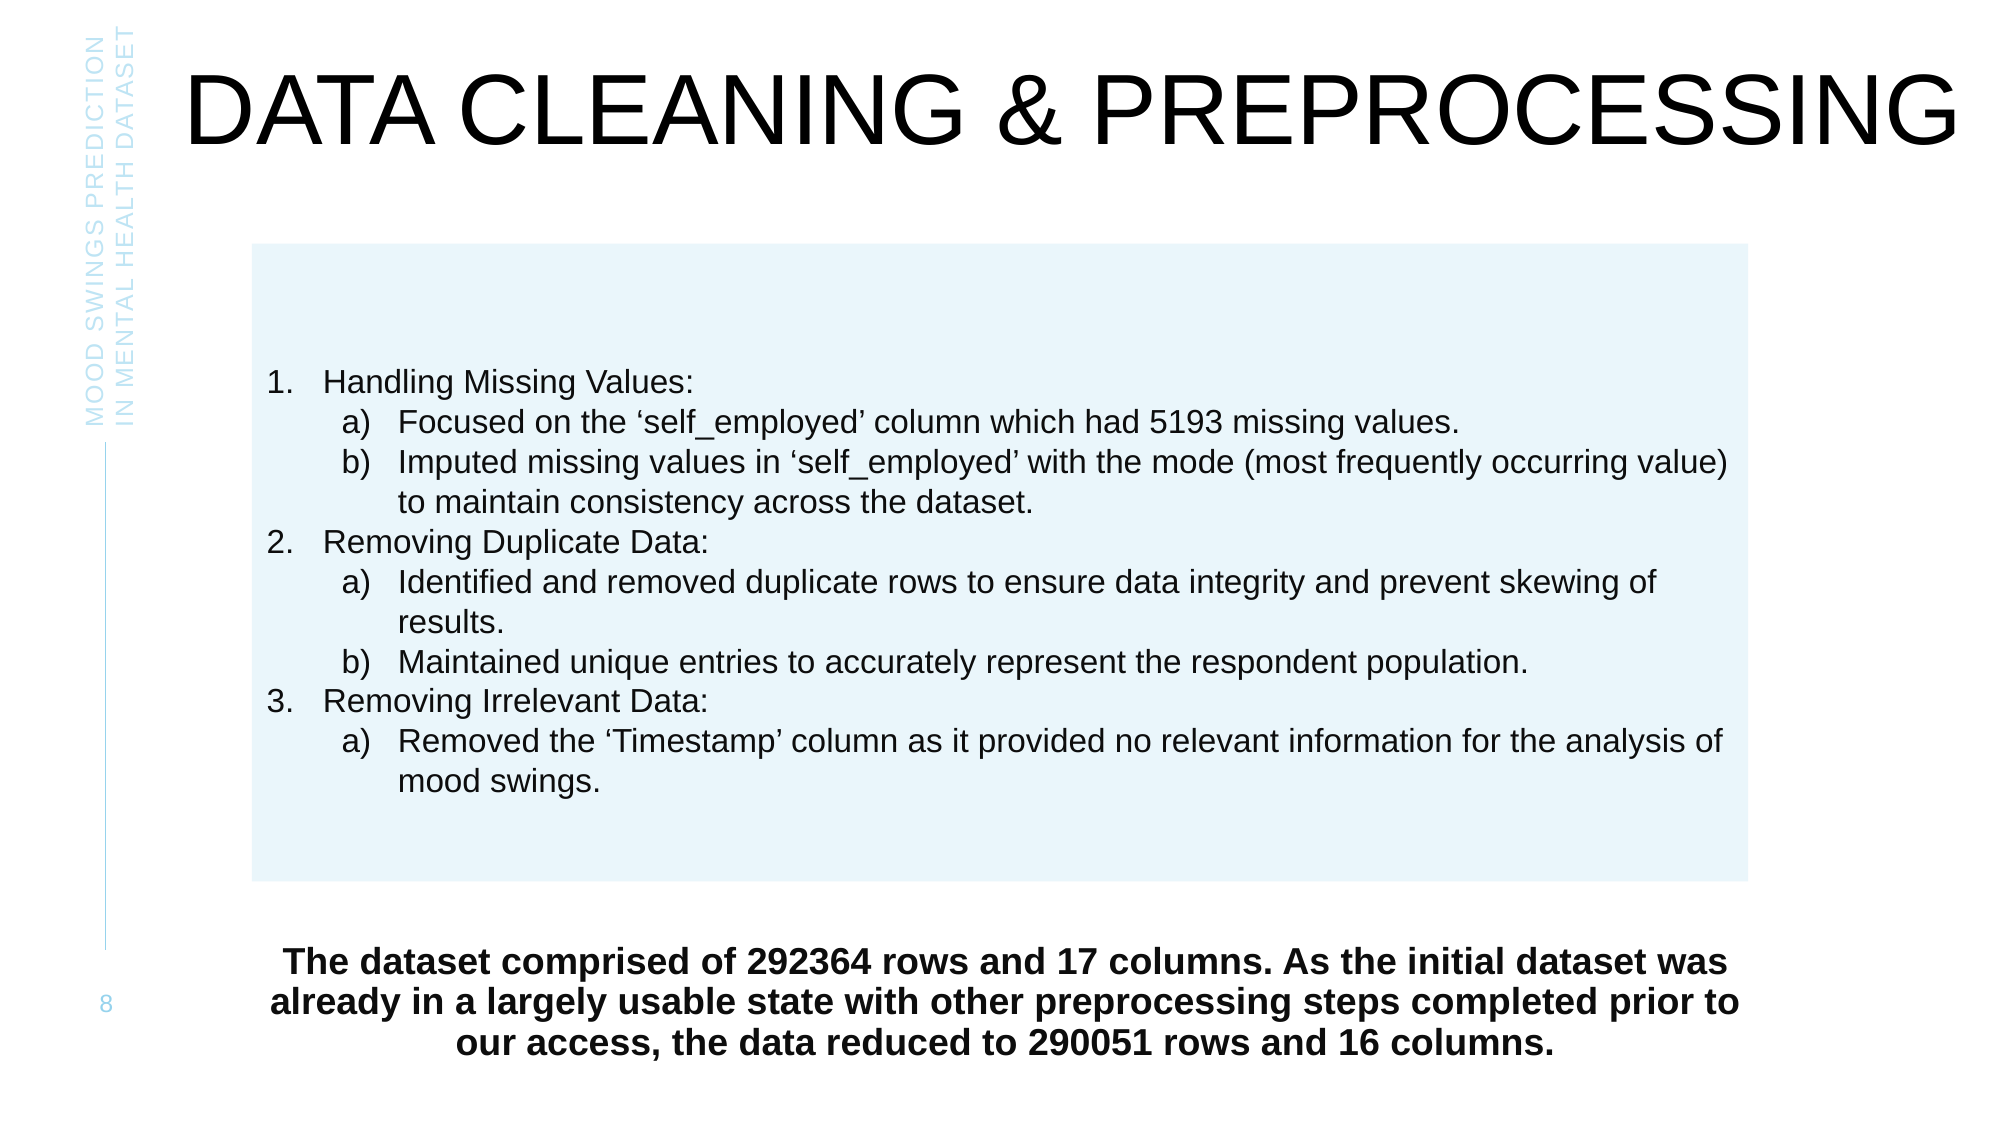

DATA CLEANING & PREPROCESSING
MOOD SWINGS PREDICTION IN MENTAL HEALTH DATASET
#
Handling Missing Values:
Focused on the ‘self_employed’ column which had 5193 missing values.
Imputed missing values in ‘self_employed’ with the mode (most frequently occurring value) to maintain consistency across the dataset.
Removing Duplicate Data:
Identified and removed duplicate rows to ensure data integrity and prevent skewing of results.
Maintained unique entries to accurately represent the respondent population.
Removing Irrelevant Data:
Removed the ‘Timestamp’ column as it provided no relevant information for the analysis of mood swings.
The dataset comprised of 292364 rows and 17 columns. As the initial dataset was already in a largely usable state with other preprocessing steps completed prior to our access, the data reduced to 290051 rows and 16 columns.
8